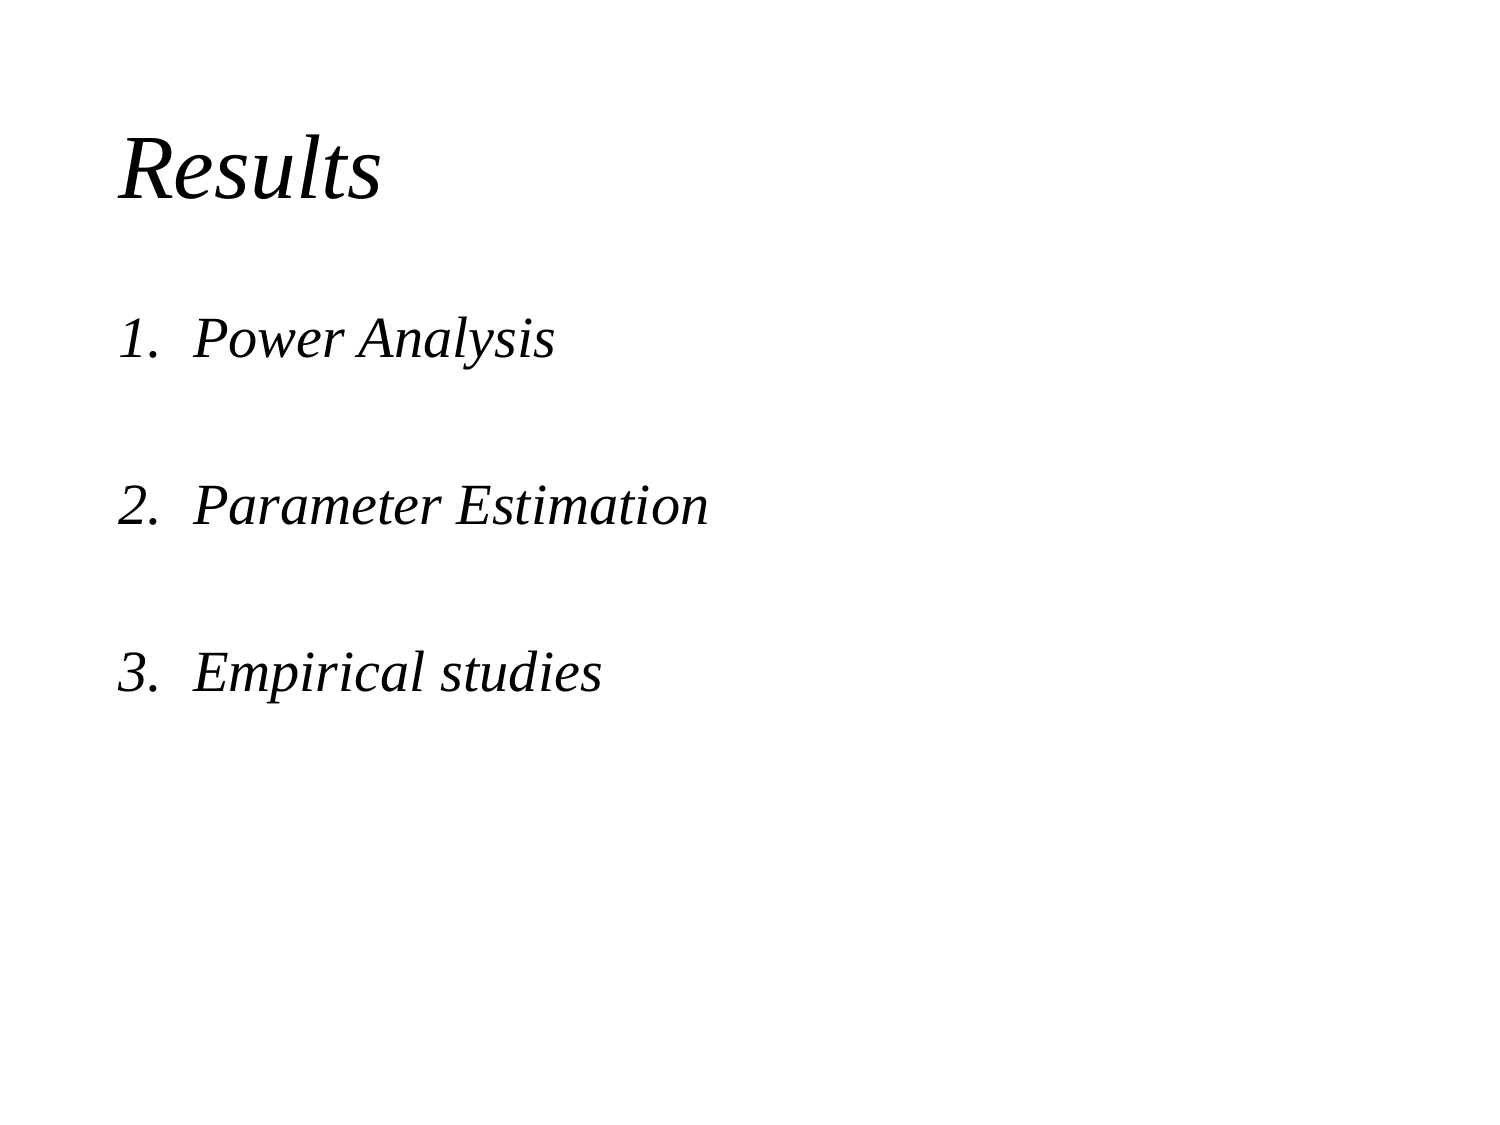

# Results
Power Analysis

Parameter Estimation

Empirical studies